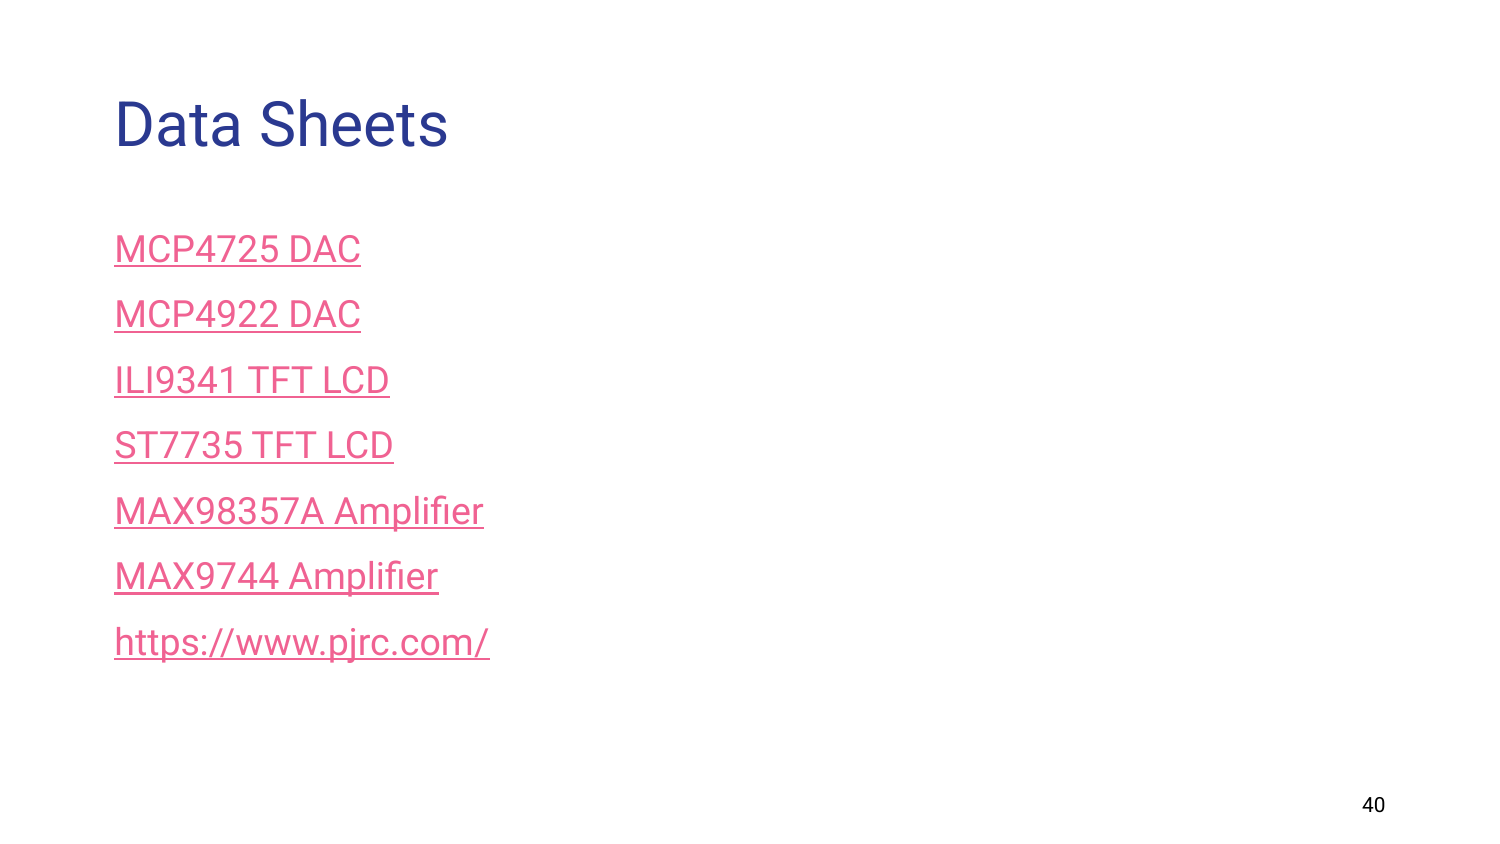

# Data Sheets
MCP4725 DAC
MCP4922 DAC
ILI9341 TFT LCD
ST7735 TFT LCD
MAX98357A Amplifier
MAX9744 Amplifier
https://www.pjrc.com/

40